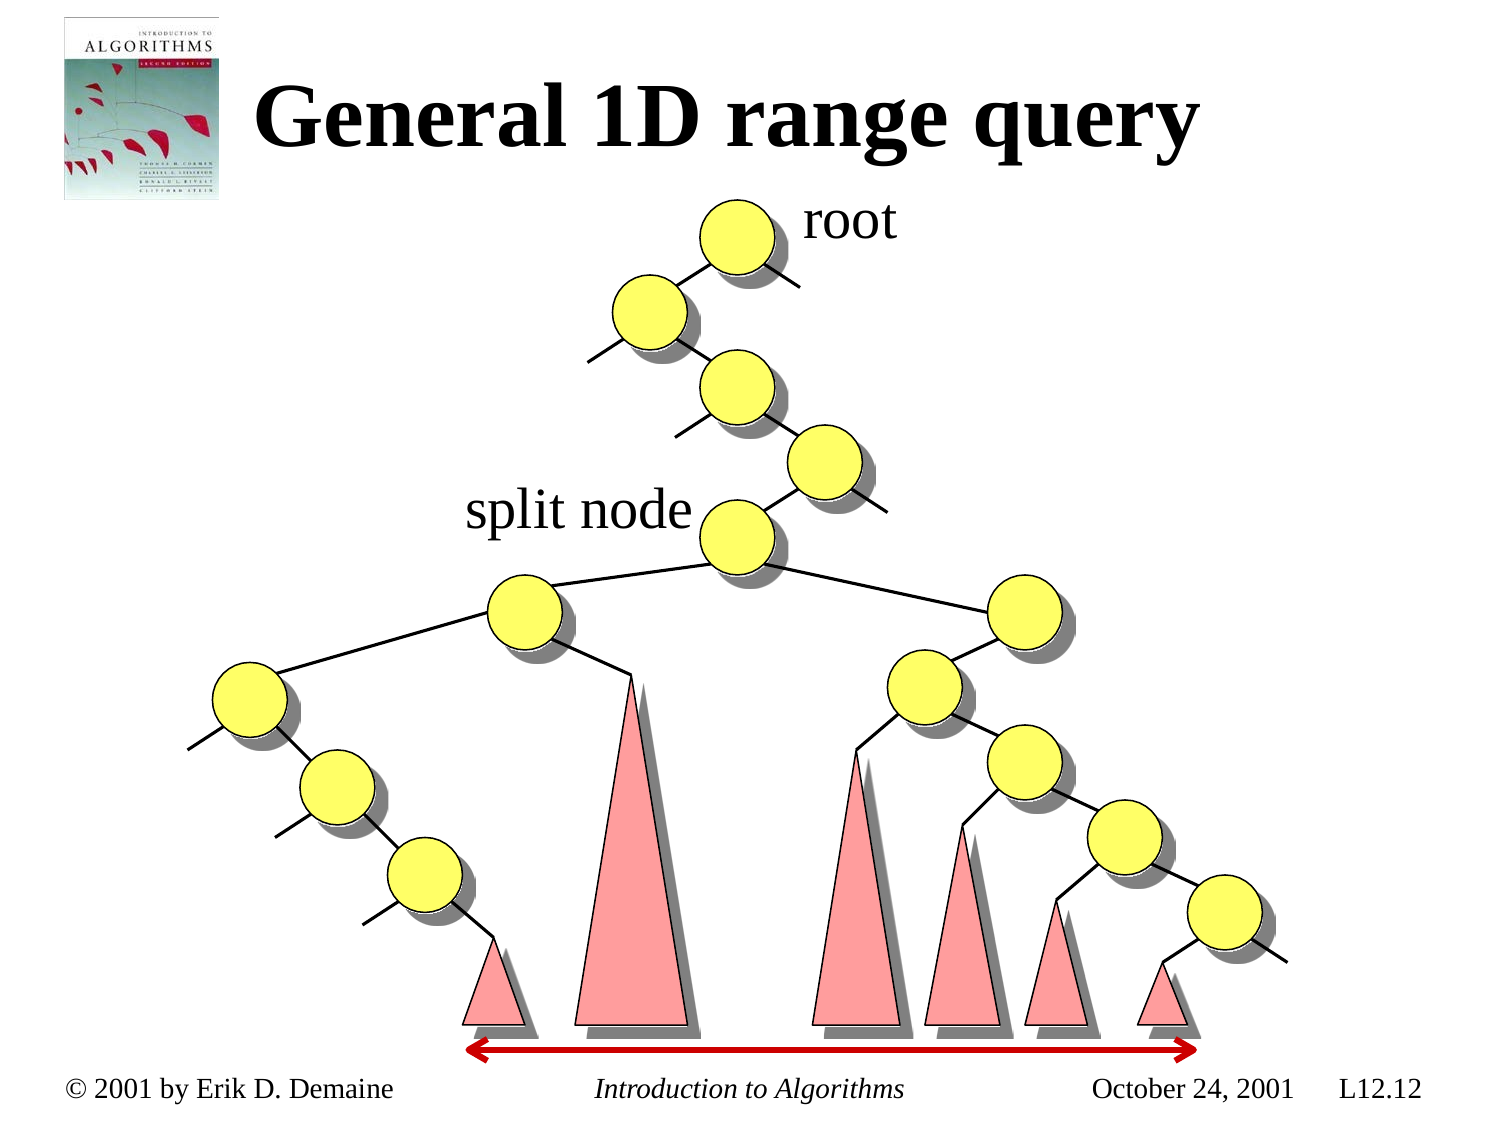

# General 1D range query
root

split node

© 2001 by Erik D. Demaine
Introduction to Algorithms
October 24, 2001
L12.12